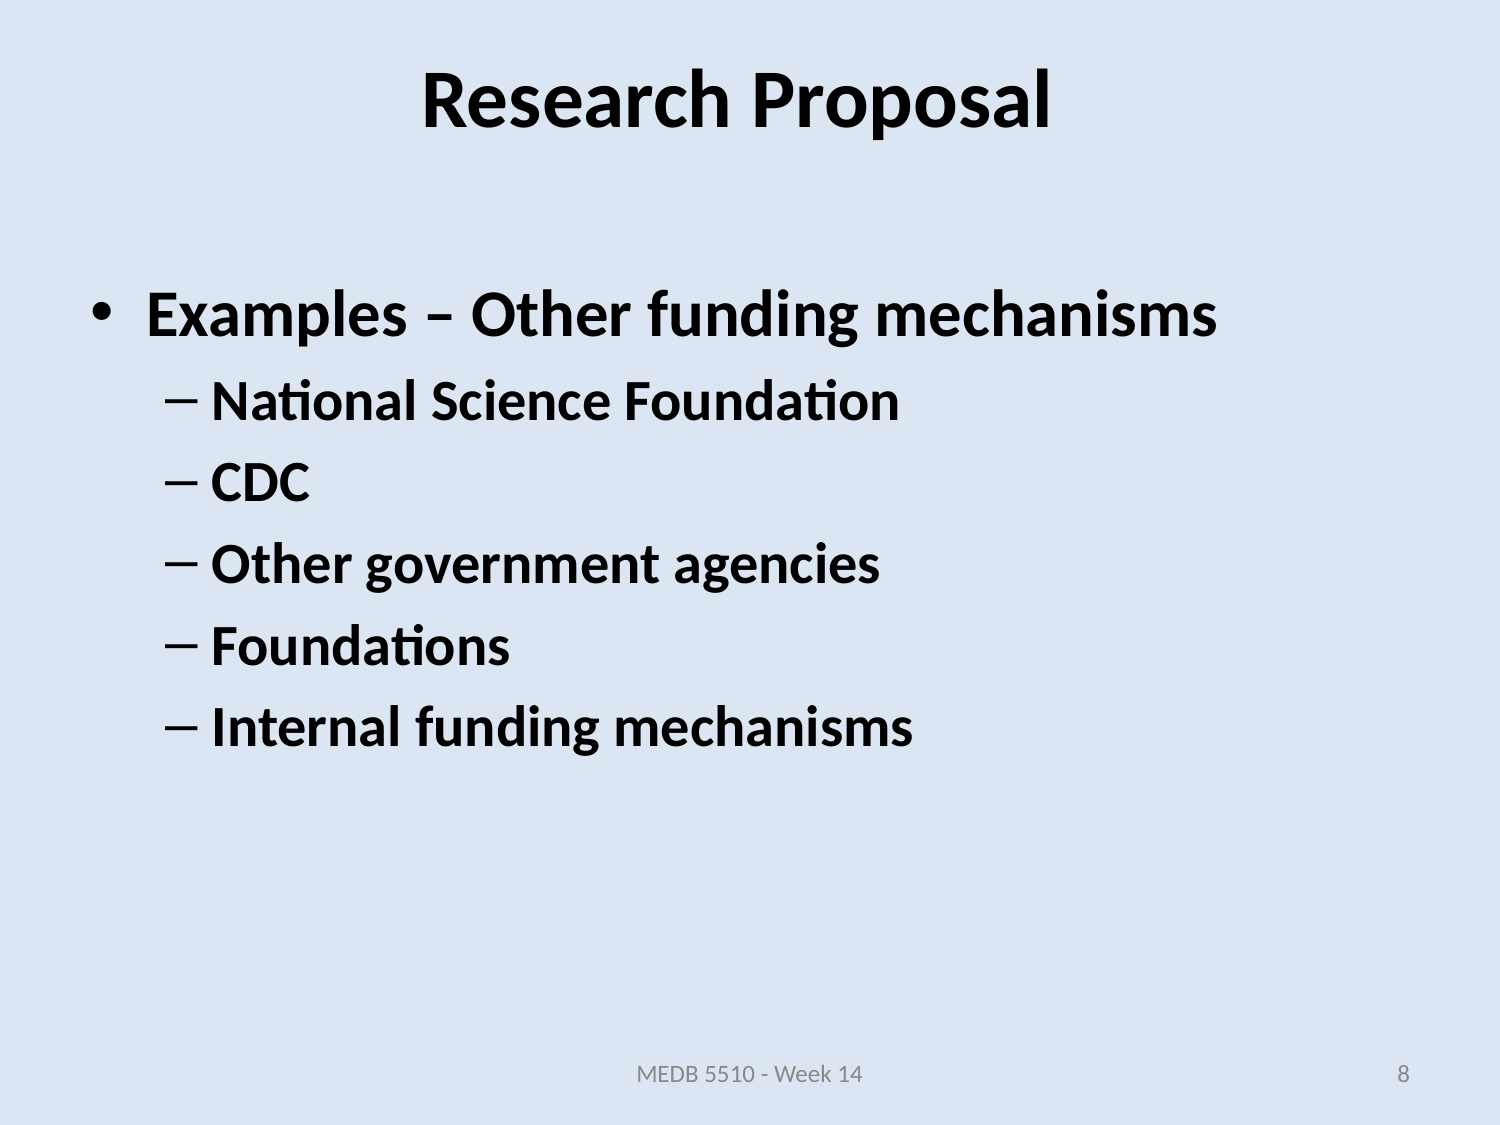

Examples – Other funding mechanisms
National Science Foundation
CDC
Other government agencies
Foundations
Internal funding mechanisms
Research Proposal
MEDB 5510 - Week 14
8